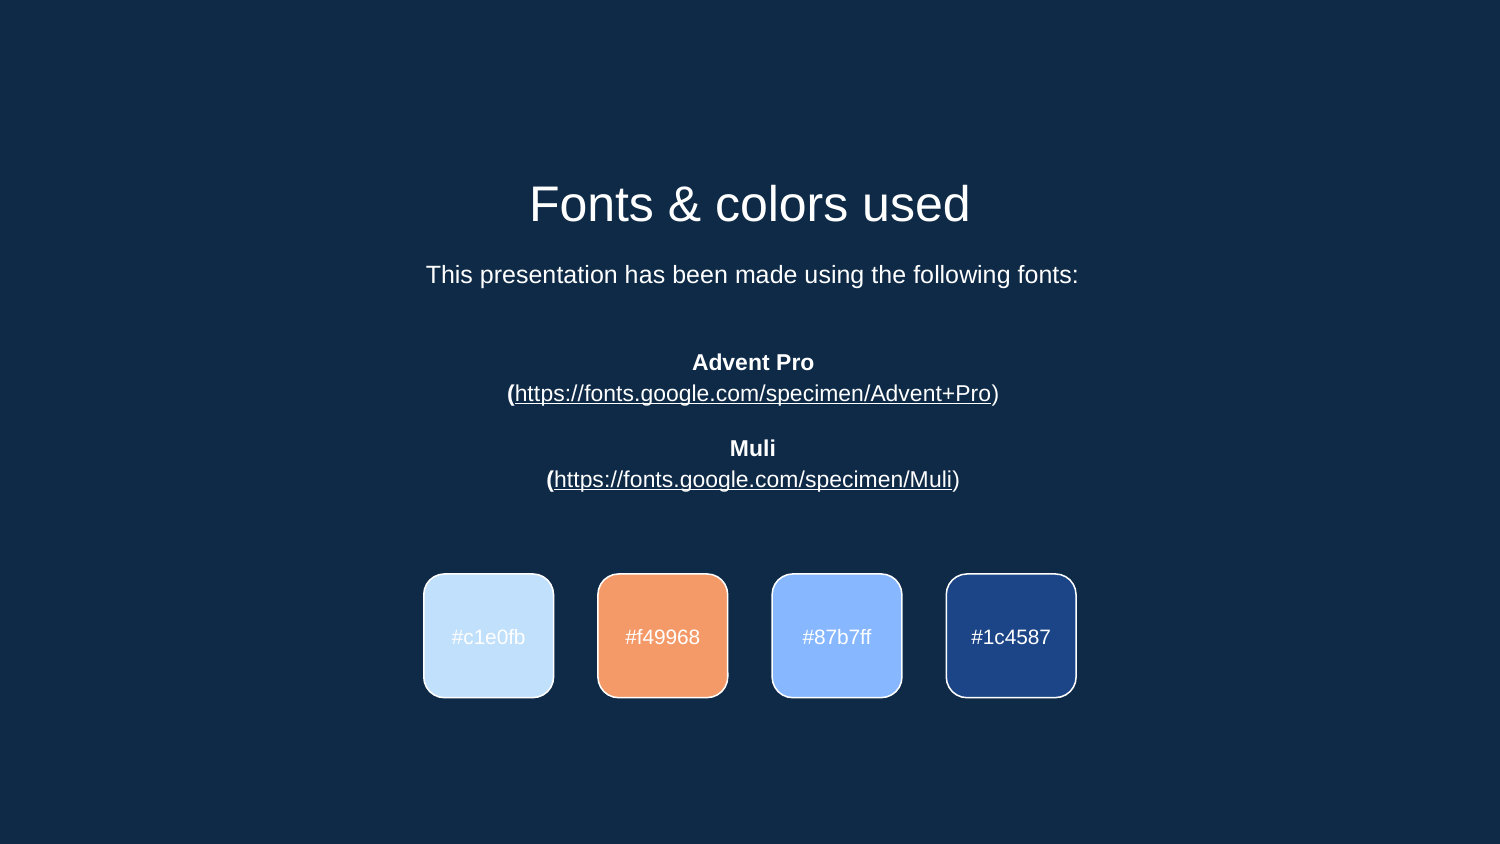

Fonts & colors used
This presentation has been made using the following fonts:

Advent Pro
(https://fonts.google.com/specimen/Advent+Pro)

Muli
(https://fonts.google.com/specimen/Muli)

#c1e0fb
#f49968
#87b7ff
#1c4587